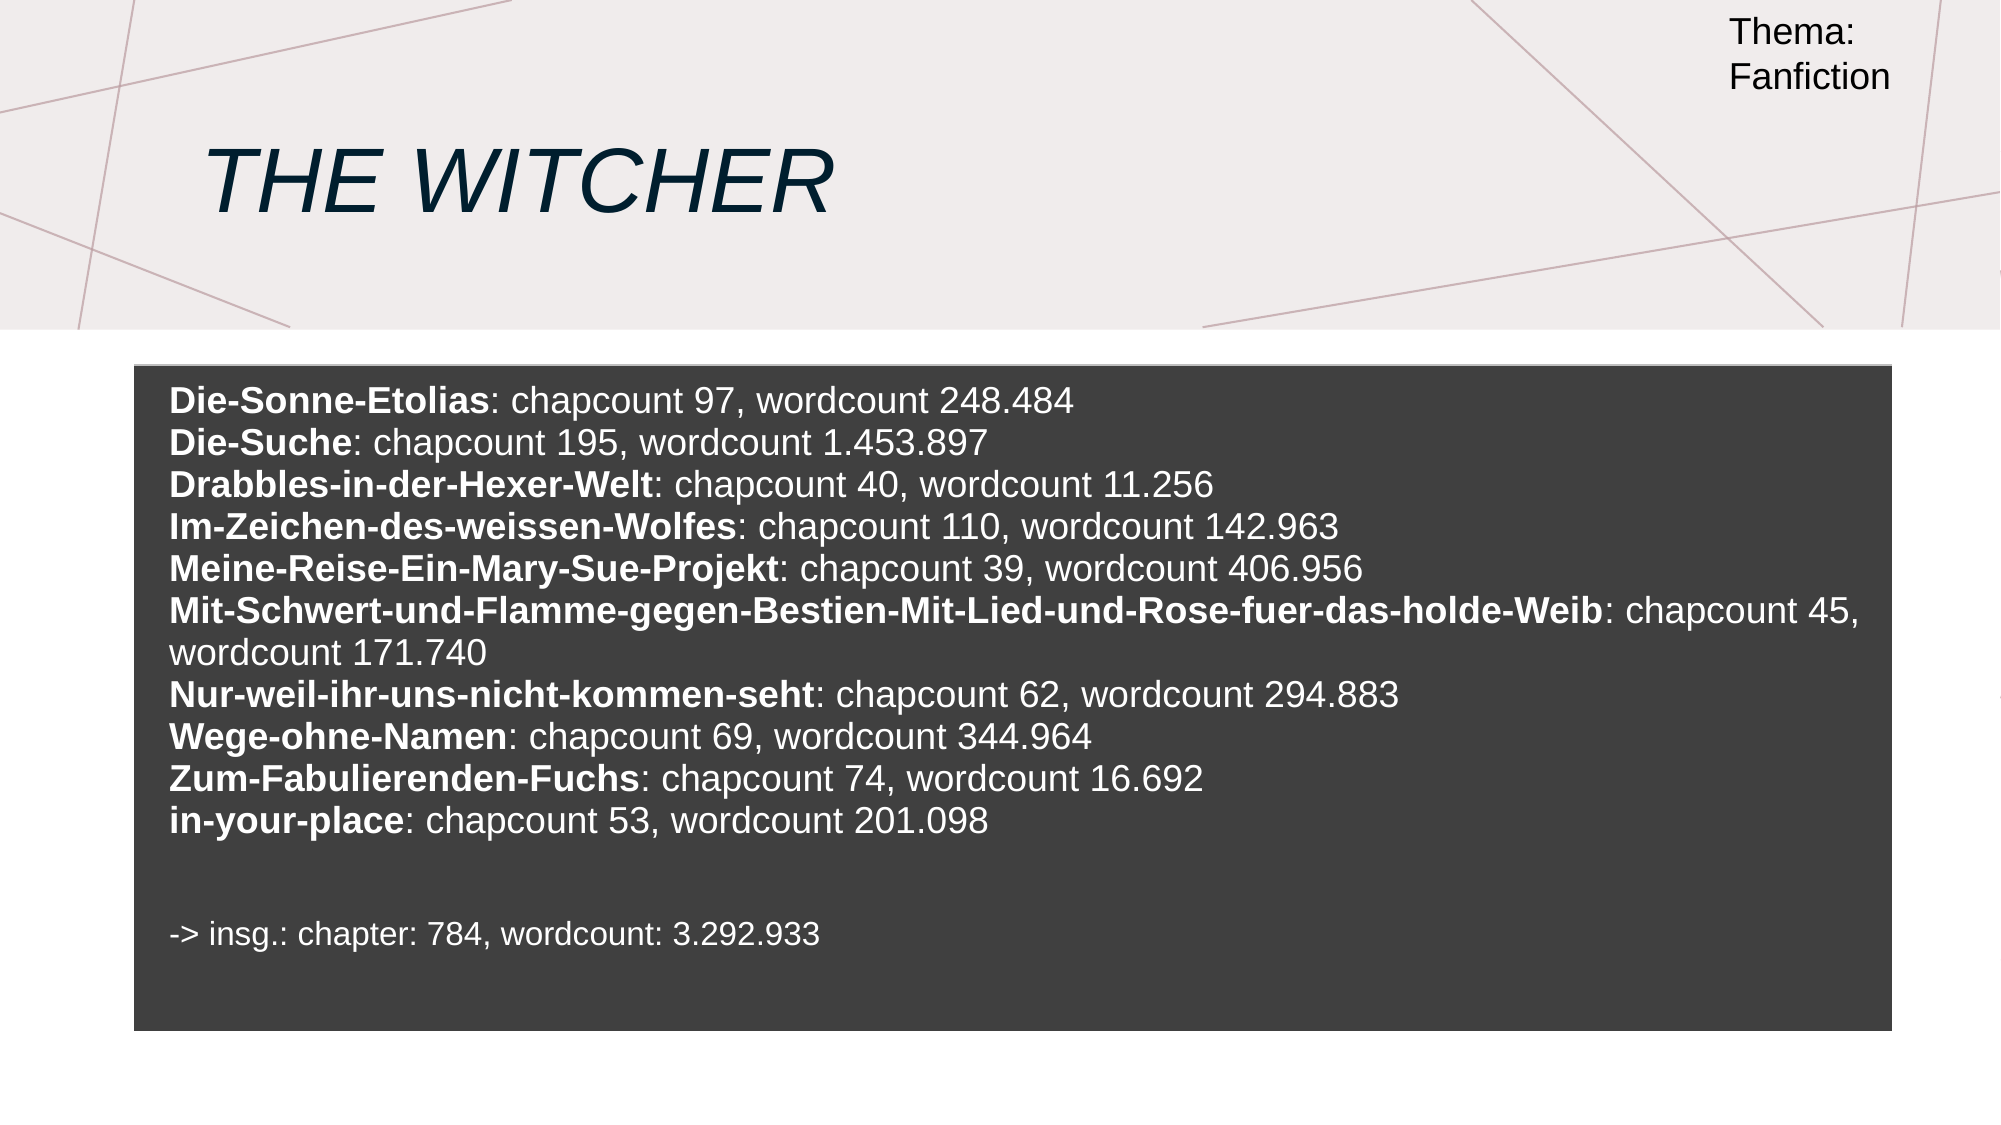

Thema: Fanfiction

# The witcher
| Die-Sonne-Etolias: chapcount 97, wordcount 248.484 Die-Suche: chapcount 195, wordcount 1.453.897 Drabbles-in-der-Hexer-Welt: chapcount 40, wordcount 11.256 Im-Zeichen-des-weissen-Wolfes: chapcount 110, wordcount 142.963 Meine-Reise-Ein-Mary-Sue-Projekt: chapcount 39, wordcount 406.956 Mit-Schwert-und-Flamme-gegen-Bestien-Mit-Lied-und-Rose-fuer-das-holde-Weib: chapcount 45, wordcount 171.740 Nur-weil-ihr-uns-nicht-kommen-seht: chapcount 62, wordcount 294.883 Wege-ohne-Namen: chapcount 69, wordcount 344.964 Zum-Fabulierenden-Fuchs: chapcount 74, wordcount 16.692 in-your-place: chapcount 53, wordcount 201.098 -> insg.: chapter: 784, wordcount: 3.292.933 |
| --- |
|  |